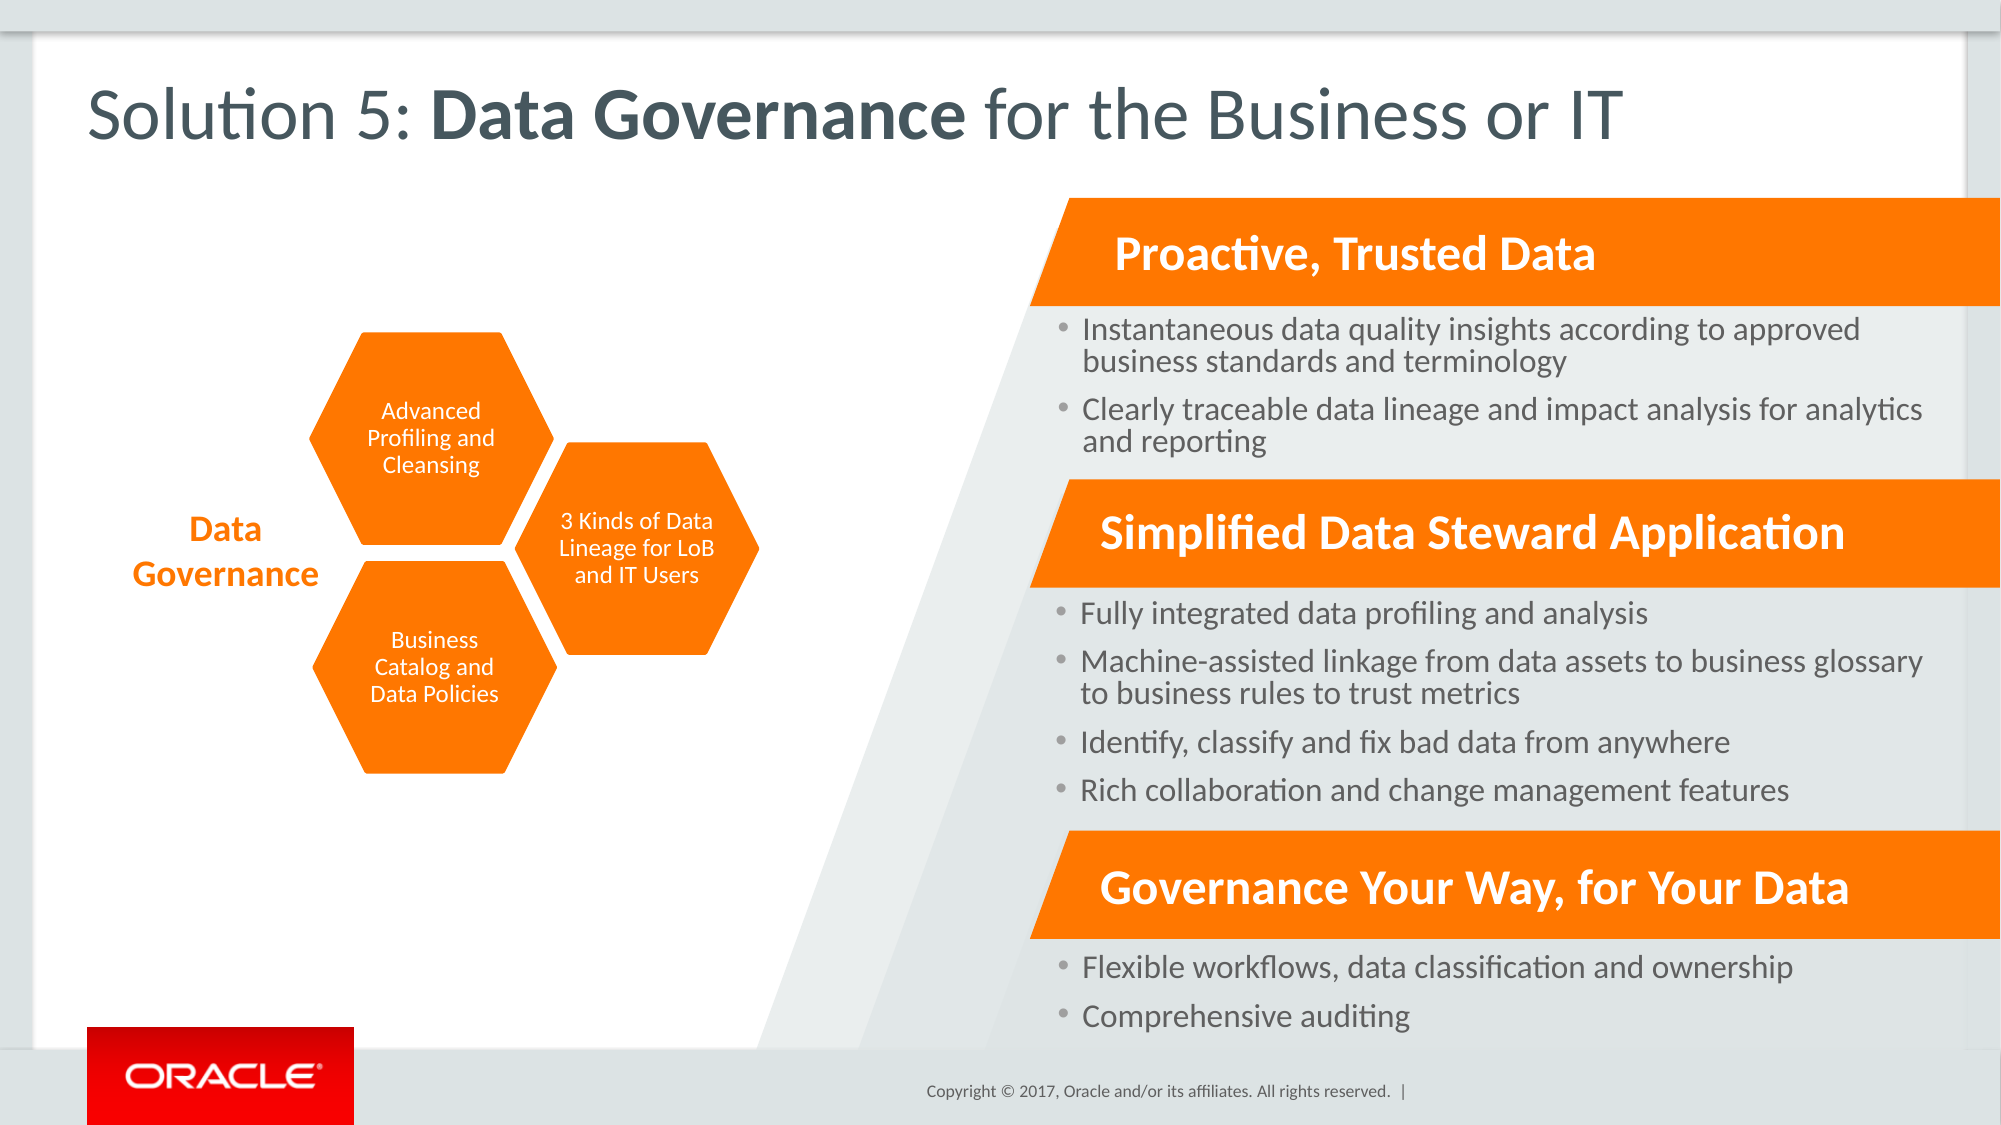

# Solution 5: Data Governance for the Business or IT

Proactive, Trusted Data

Instantaneous data quality insights according to approved business standards and terminology
Clearly traceable data lineage and impact analysis for analytics and reporting

Advanced Profiling and Cleansing
Data
Governance

3 Kinds of Data Lineage for LoB and IT Users

Simplified Data Steward Application

Business Catalog and Data Policies
Fully integrated data profiling and analysis
Machine-assisted linkage from data assets to business glossary to business rules to trust metrics
Identify, classify and fix bad data from anywhere
Rich collaboration and change management features

Governance Your Way, for Your Data
Flexible workflows, data classification and ownership
Comprehensive auditing